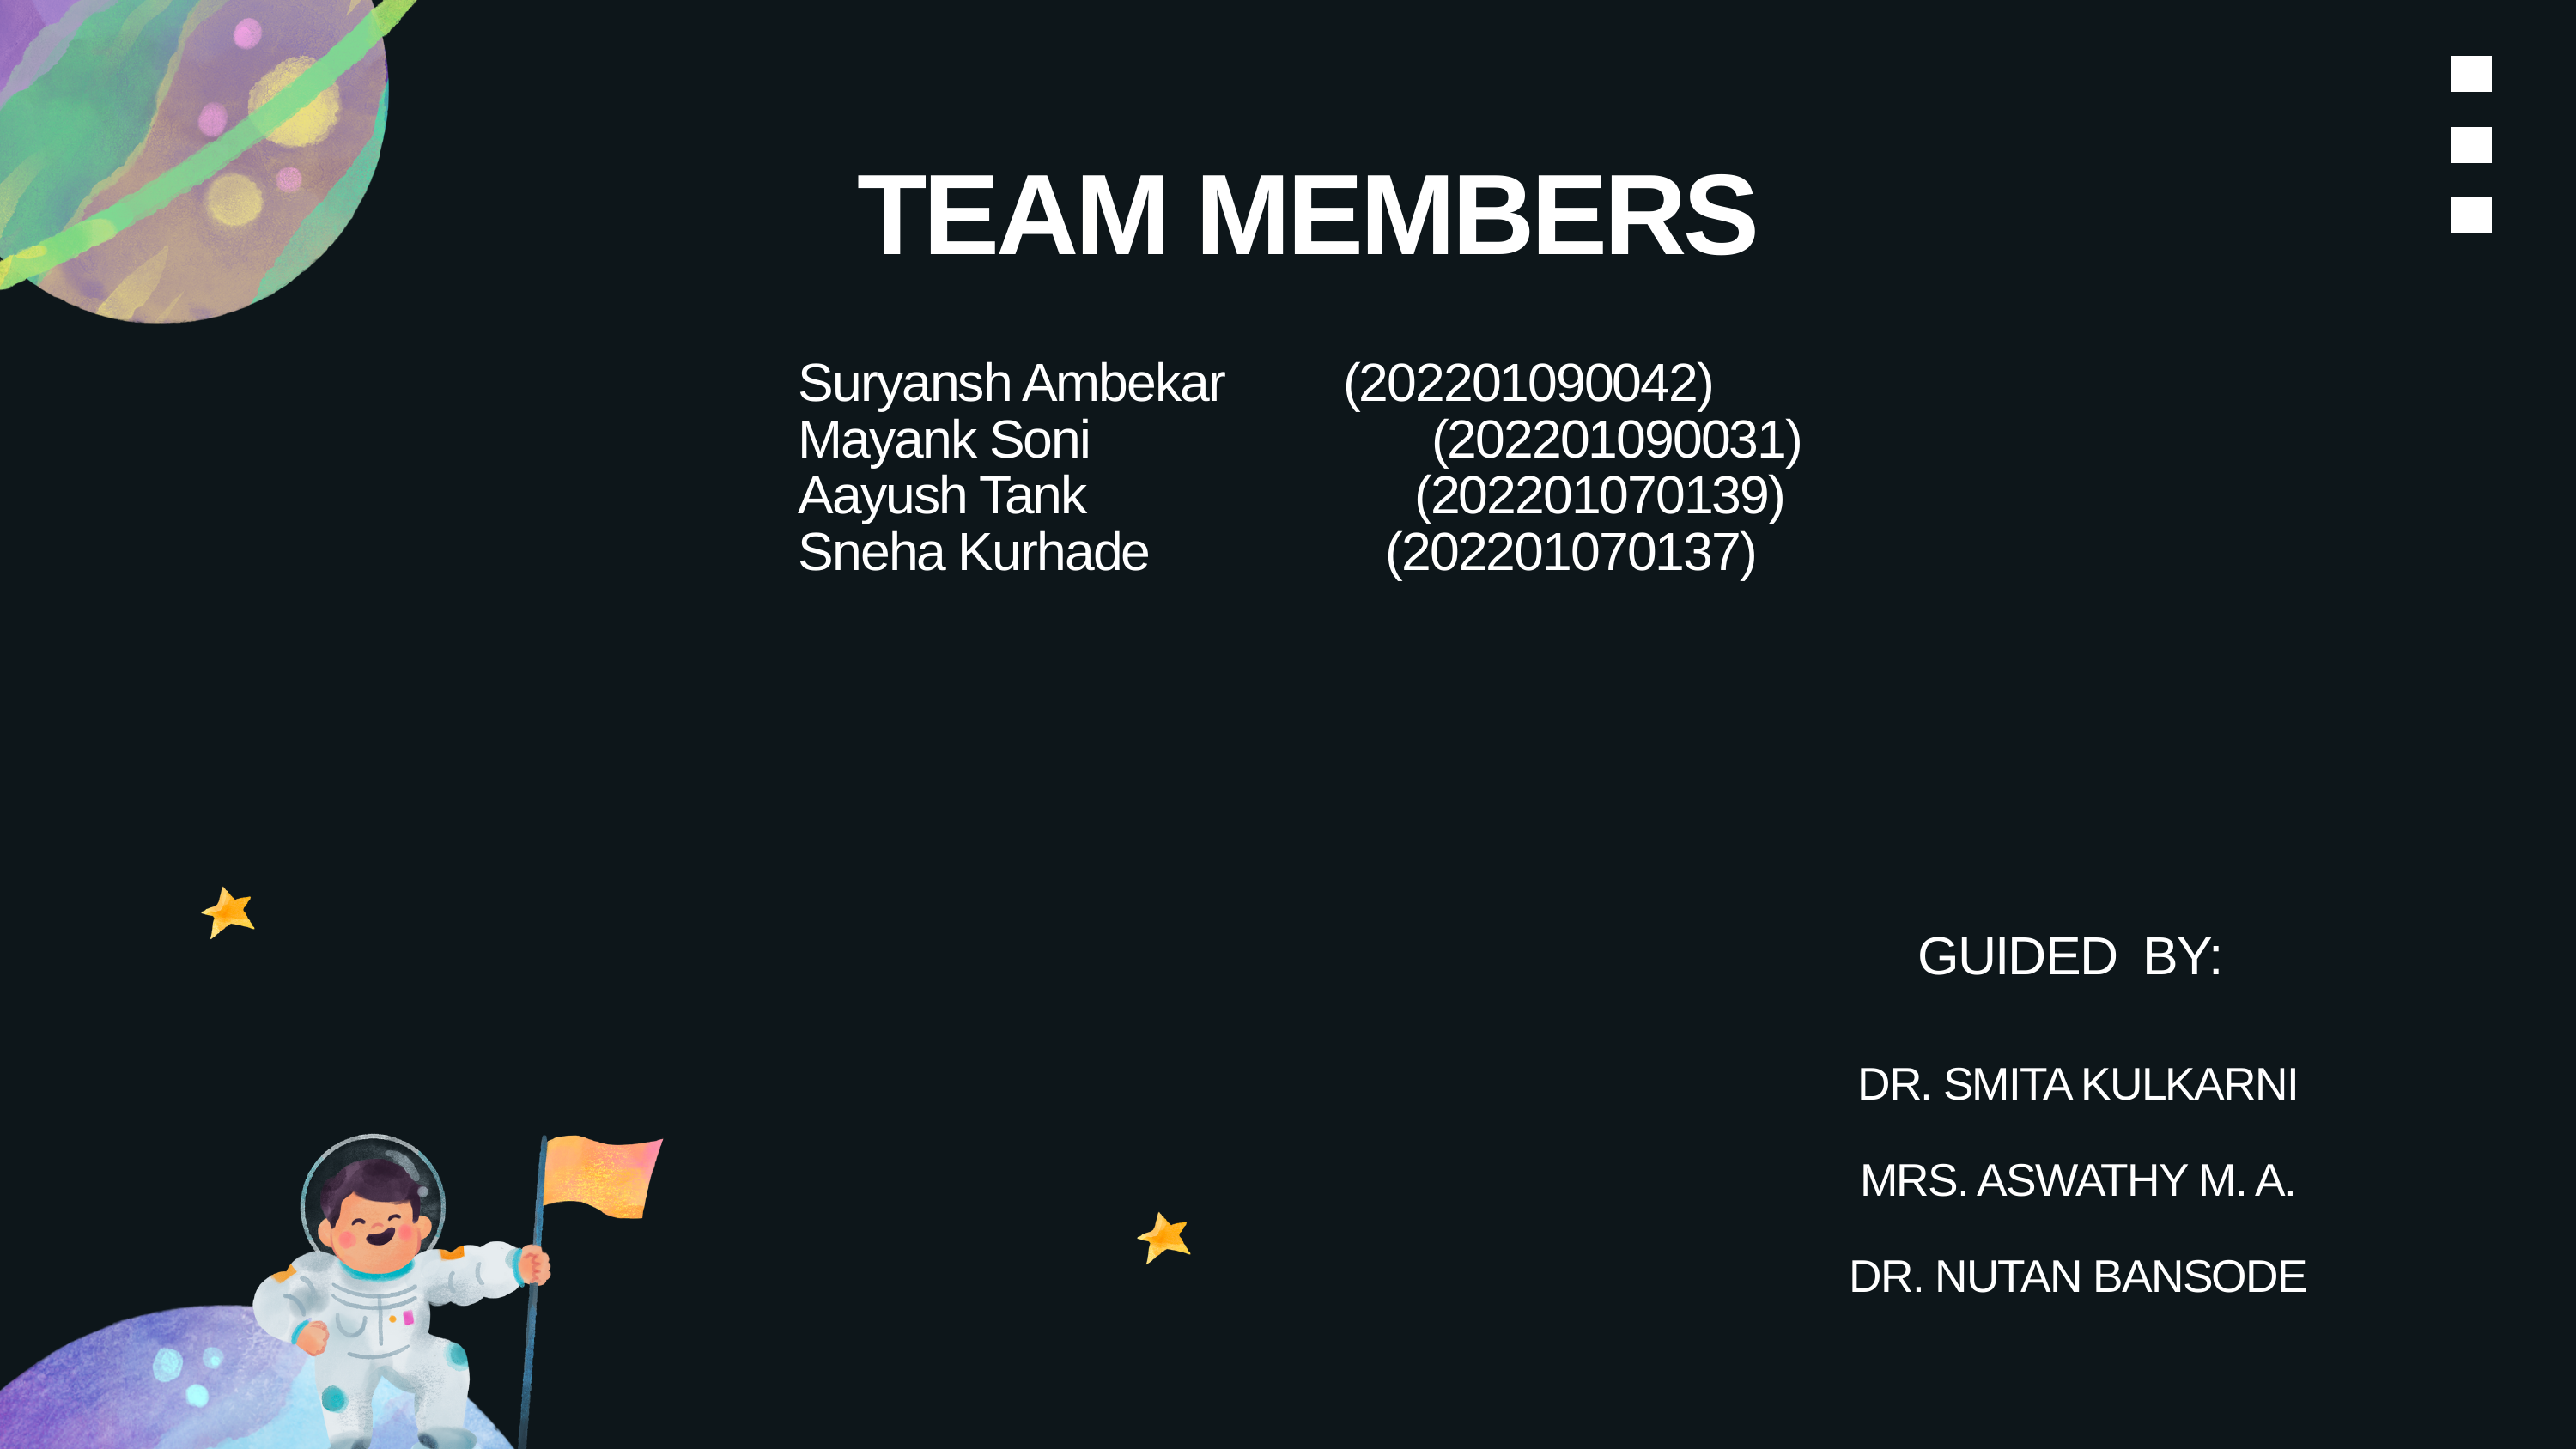

TEAM MEMBERS

 Suryansh Ambekar         (202201090042)
 Mayank Soni                          (202201090031)
 Aayush Tank                         (202201070139)
 Sneha Kurhade                  (202201070137)

GUIDED  BY:
DR. SMITA KULKARNI

MRS. ASWATHY M. A.

DR. NUTAN BANSODE